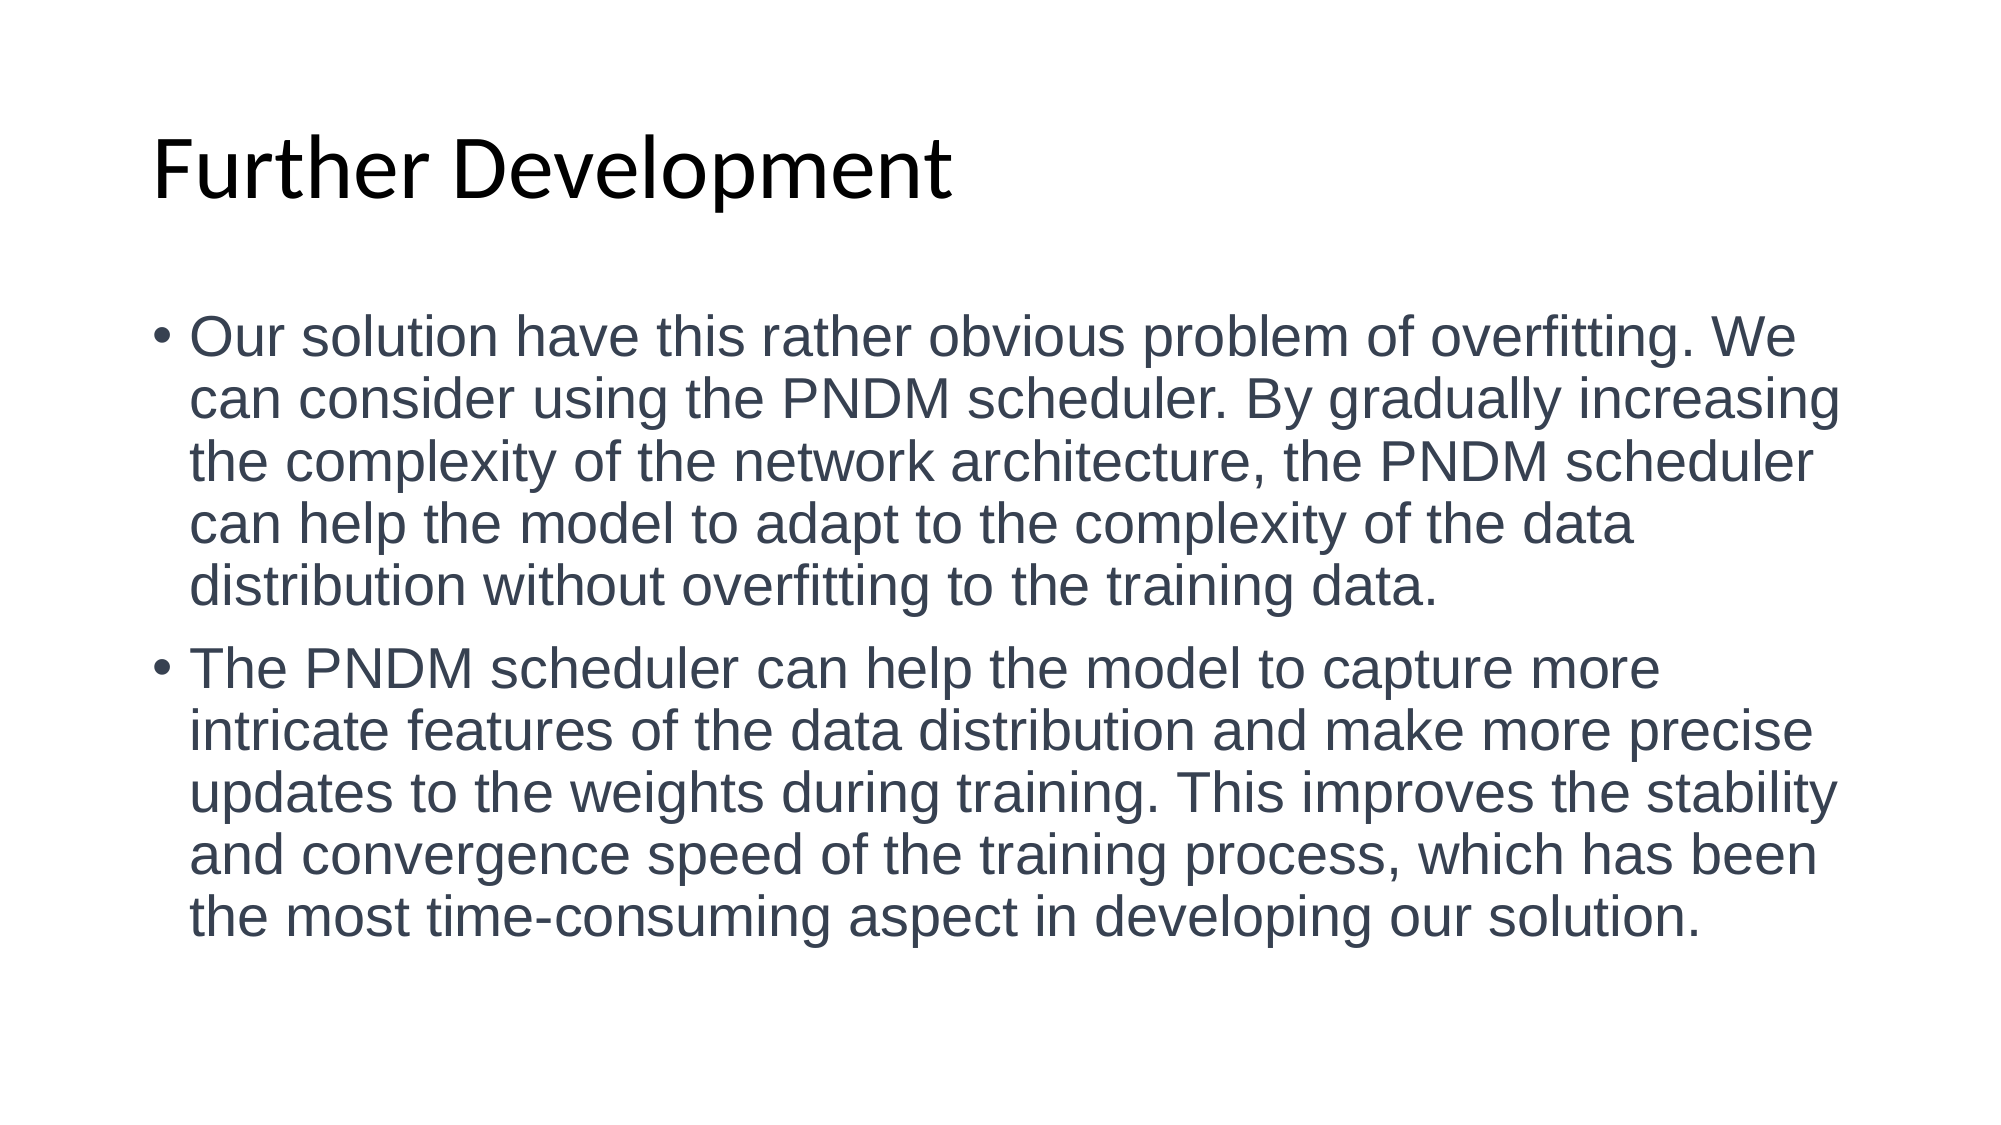

# Further Development
Our solution have this rather obvious problem of overfitting. We can consider using the PNDM scheduler. By gradually increasing the complexity of the network architecture, the PNDM scheduler can help the model to adapt to the complexity of the data distribution without overfitting to the training data.
The PNDM scheduler can help the model to capture more intricate features of the data distribution and make more precise updates to the weights during training. This improves the stability and convergence speed of the training process, which has been the most time-consuming aspect in developing our solution.